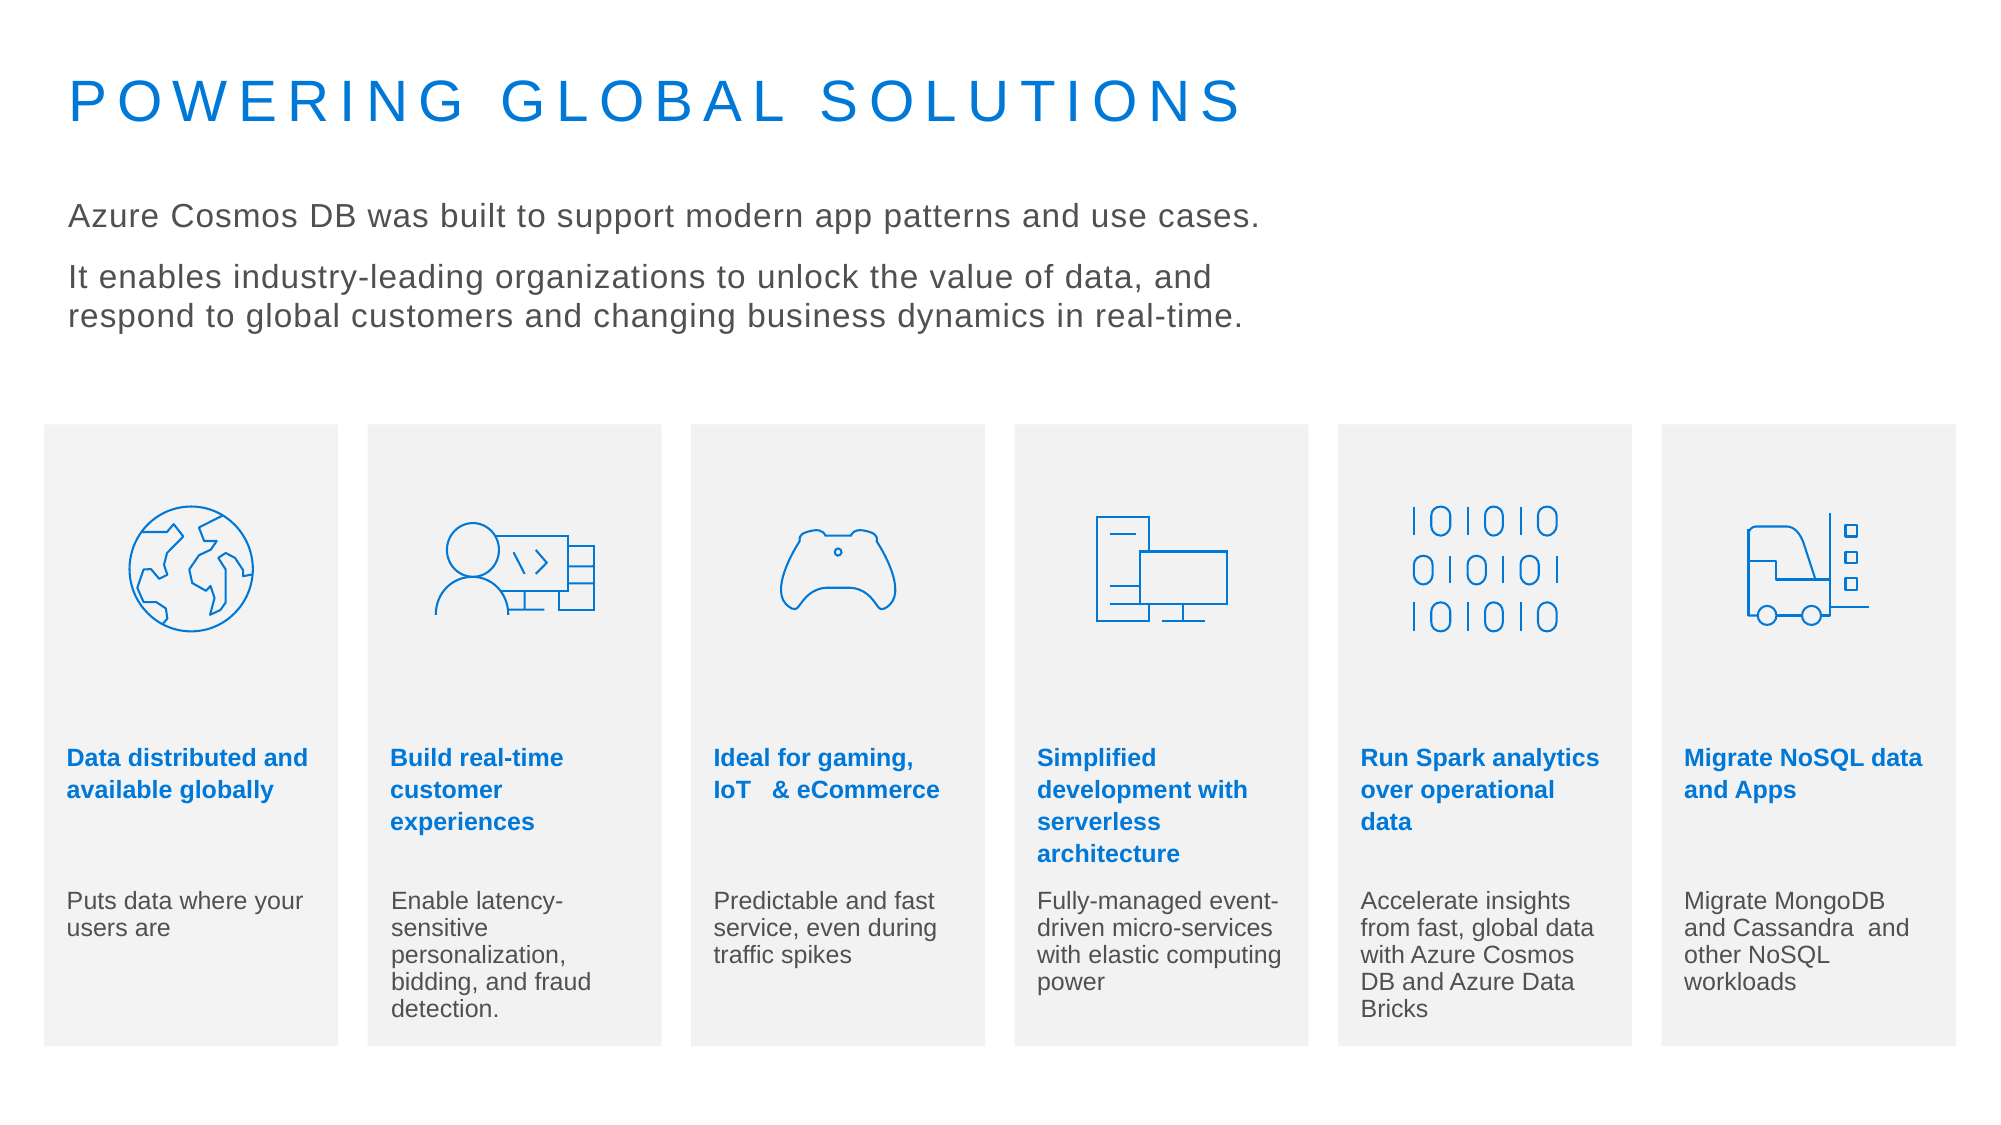

# Powering global solutions
Azure Cosmos DB was built to support modern app patterns and use cases.
It enables industry-leading organizations to unlock the value of data, and respond to global customers and changing business dynamics in real-time.
Data distributed and available globally

Puts data where your users are
Build real-time customer experiences

Enable latency-sensitive personalization, bidding, and fraud detection.
Ideal for gaming,
IoT   & eCommerce

Predictable and fast service, even during traffic spikes
Simplified development with serverless architecture

Fully-managed event-driven micro-services with elastic computing power
Run Spark analytics over operational data

Accelerate insights from fast, global data with Azure Cosmos DB and Azure Data Bricks
Migrate NoSQL data and Apps

Migrate MongoDB and Cassandra  and other NoSQL workloads